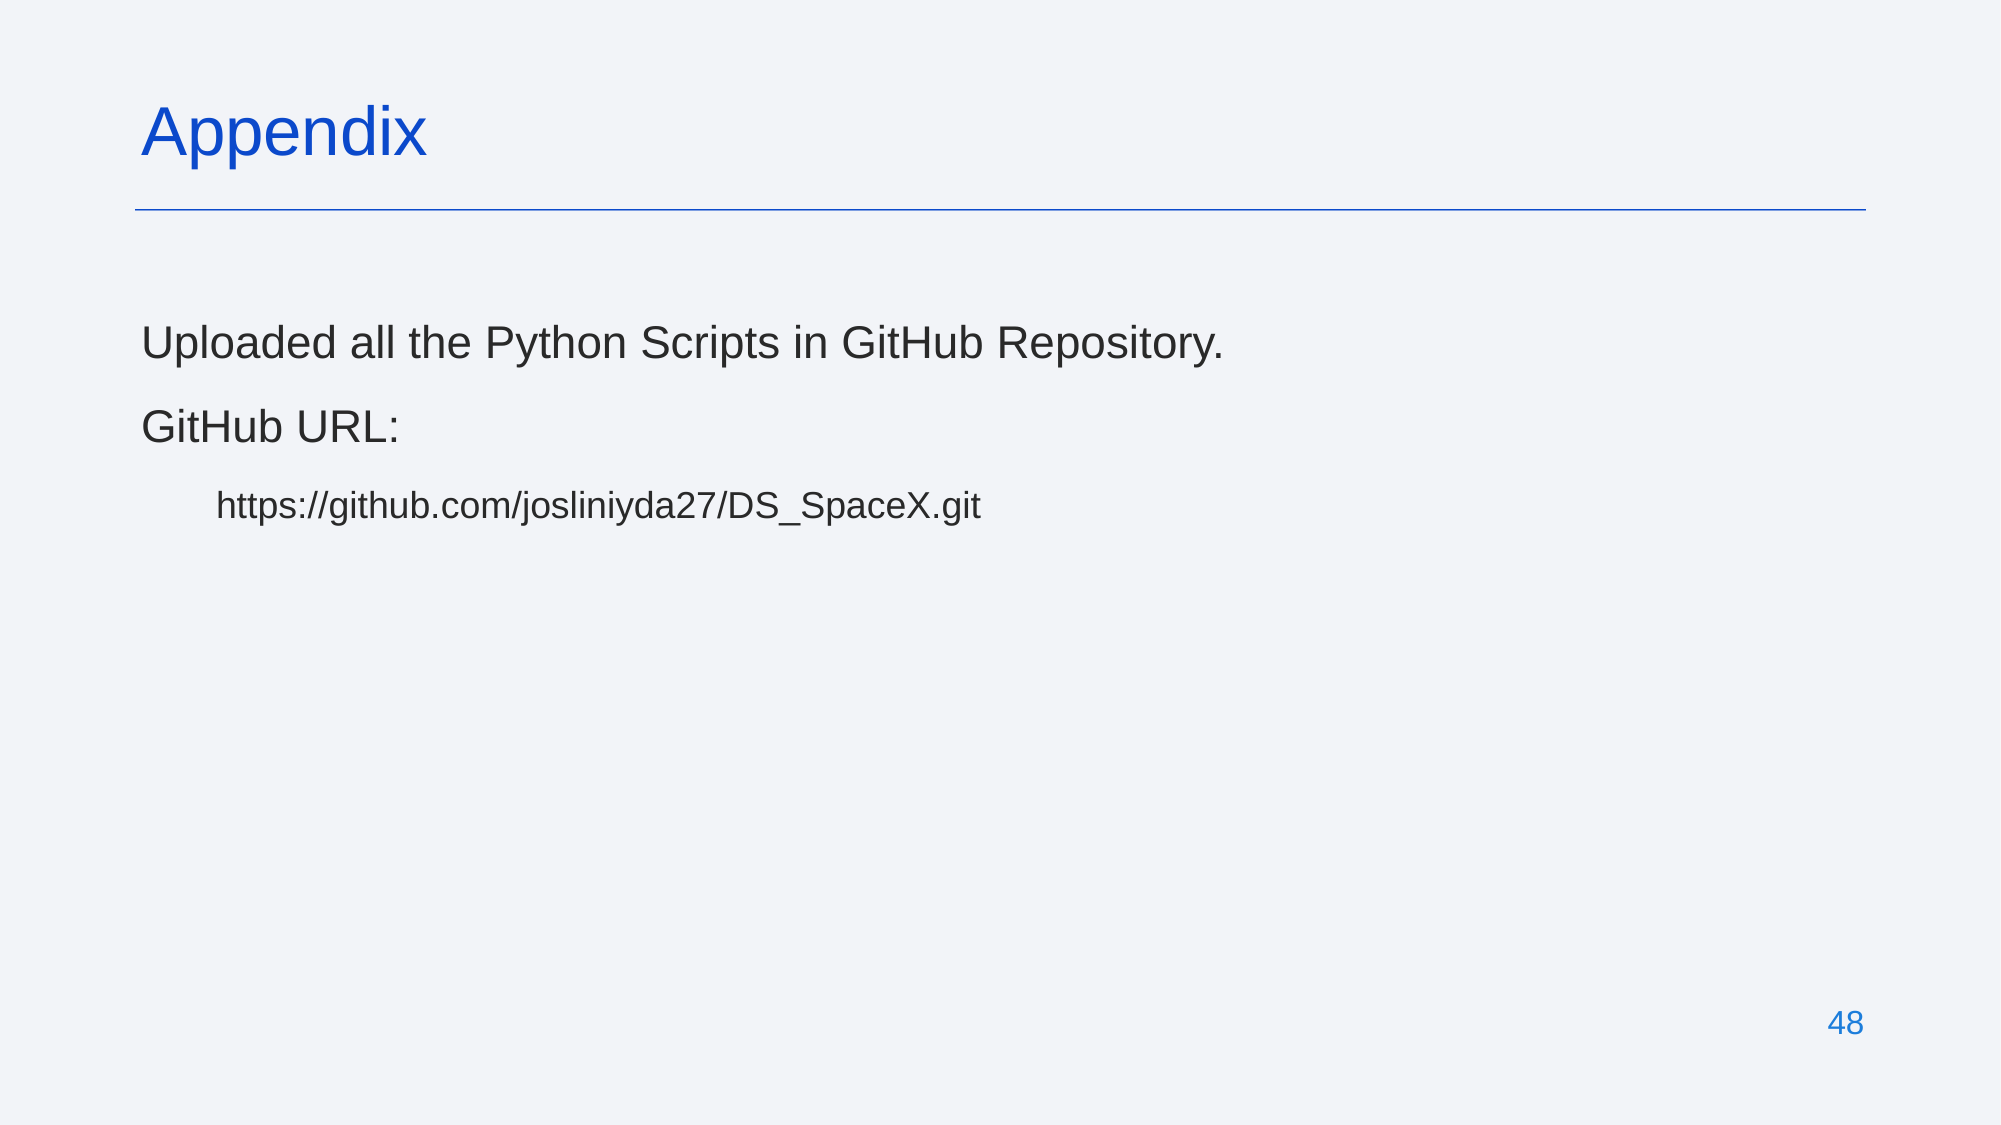

Appendix
Uploaded all the Python Scripts in GitHub Repository.
GitHub URL:
https://github.com/josliniyda27/DS_SpaceX.git
48